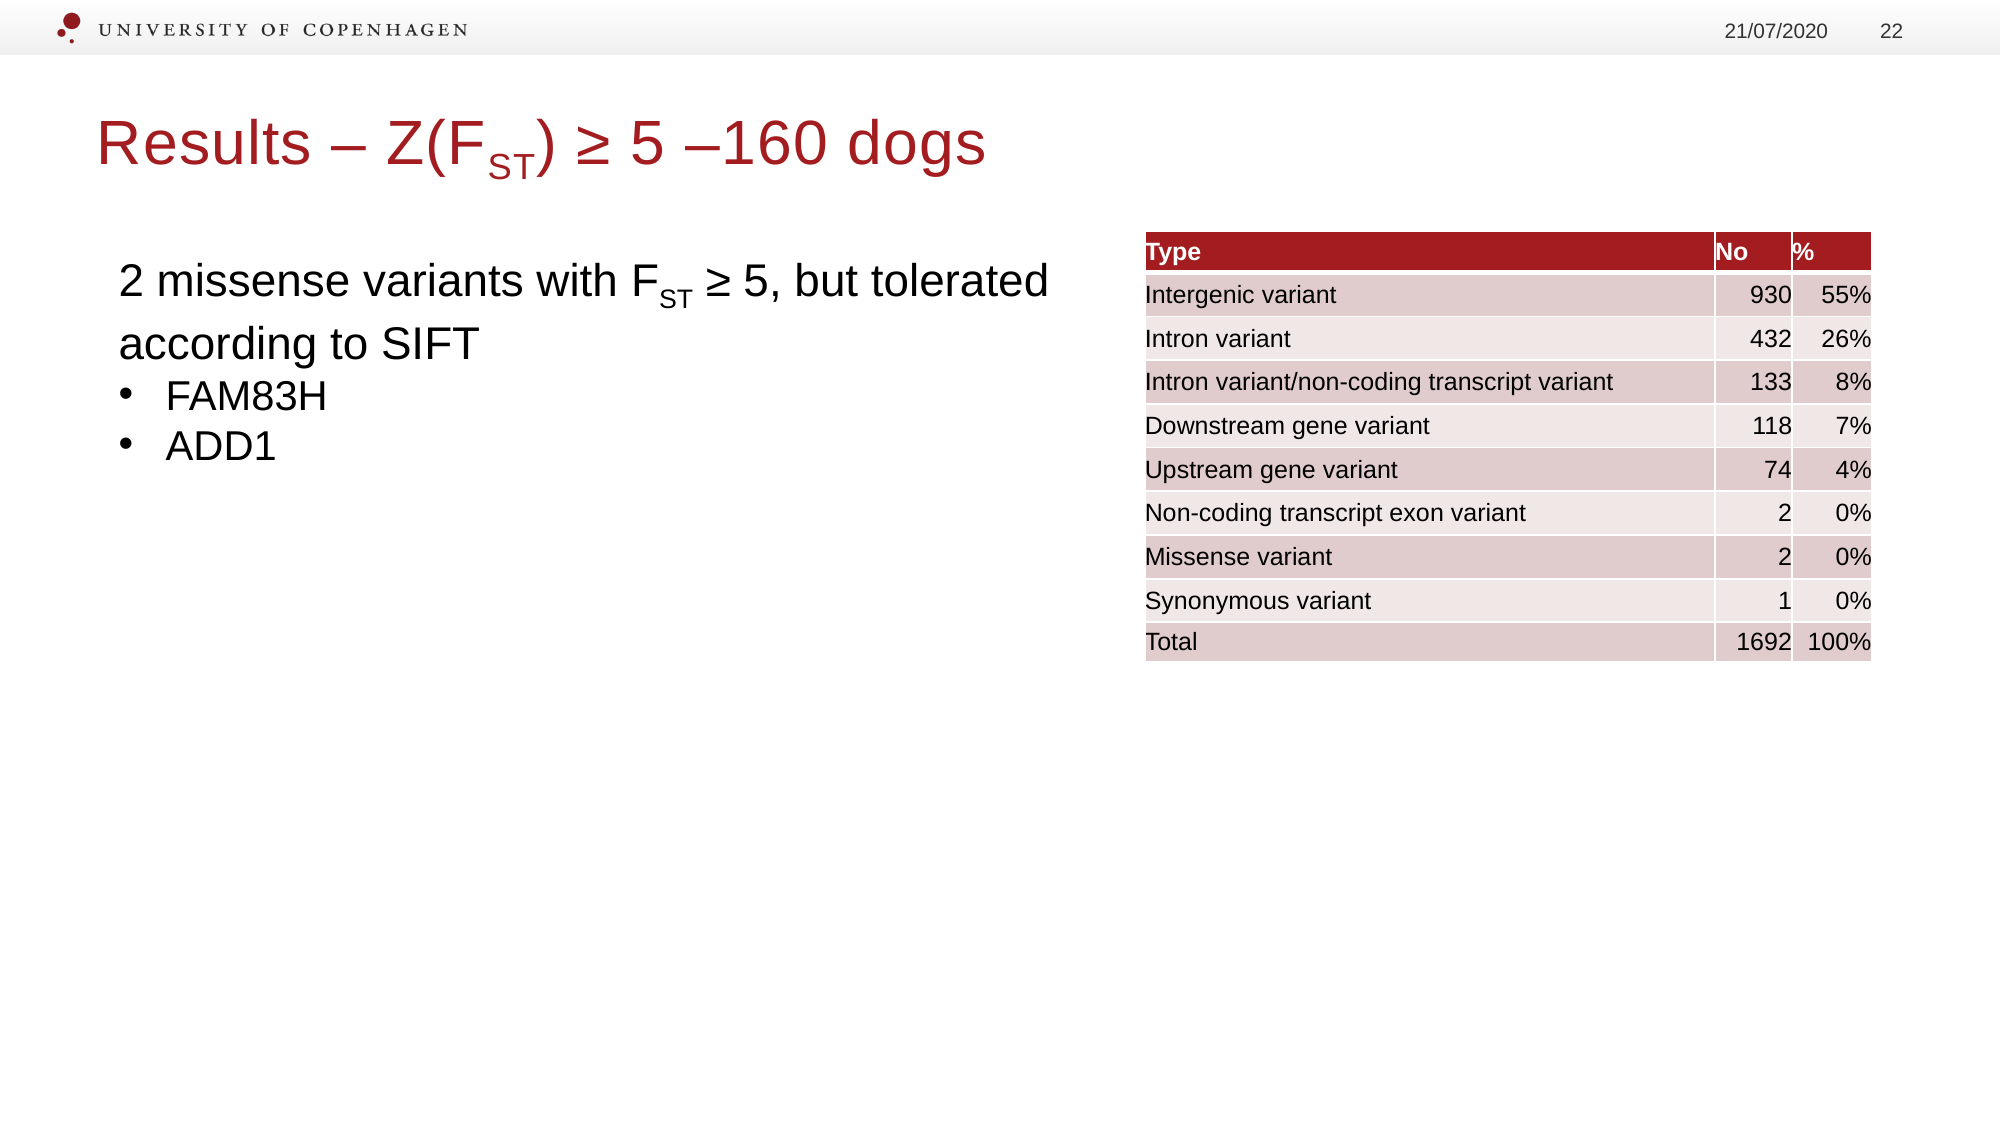

21/07/2020
22
# Results – Z(FST) ≥ 5 –160 dogs
| Type | No | % |
| --- | --- | --- |
| Intergenic variant | 930 | 55% |
| Intron variant | 432 | 26% |
| Intron variant/non-coding transcript variant | 133 | 8% |
| Downstream gene variant | 118 | 7% |
| Upstream gene variant | 74 | 4% |
| Non-coding transcript exon variant | 2 | 0% |
| Missense variant | 2 | 0% |
| Synonymous variant | 1 | 0% |
| Total | 1692 | 100% |
2 missense variants with FST ≥ 5, but tolerated according to SIFT
FAM83H
ADD1